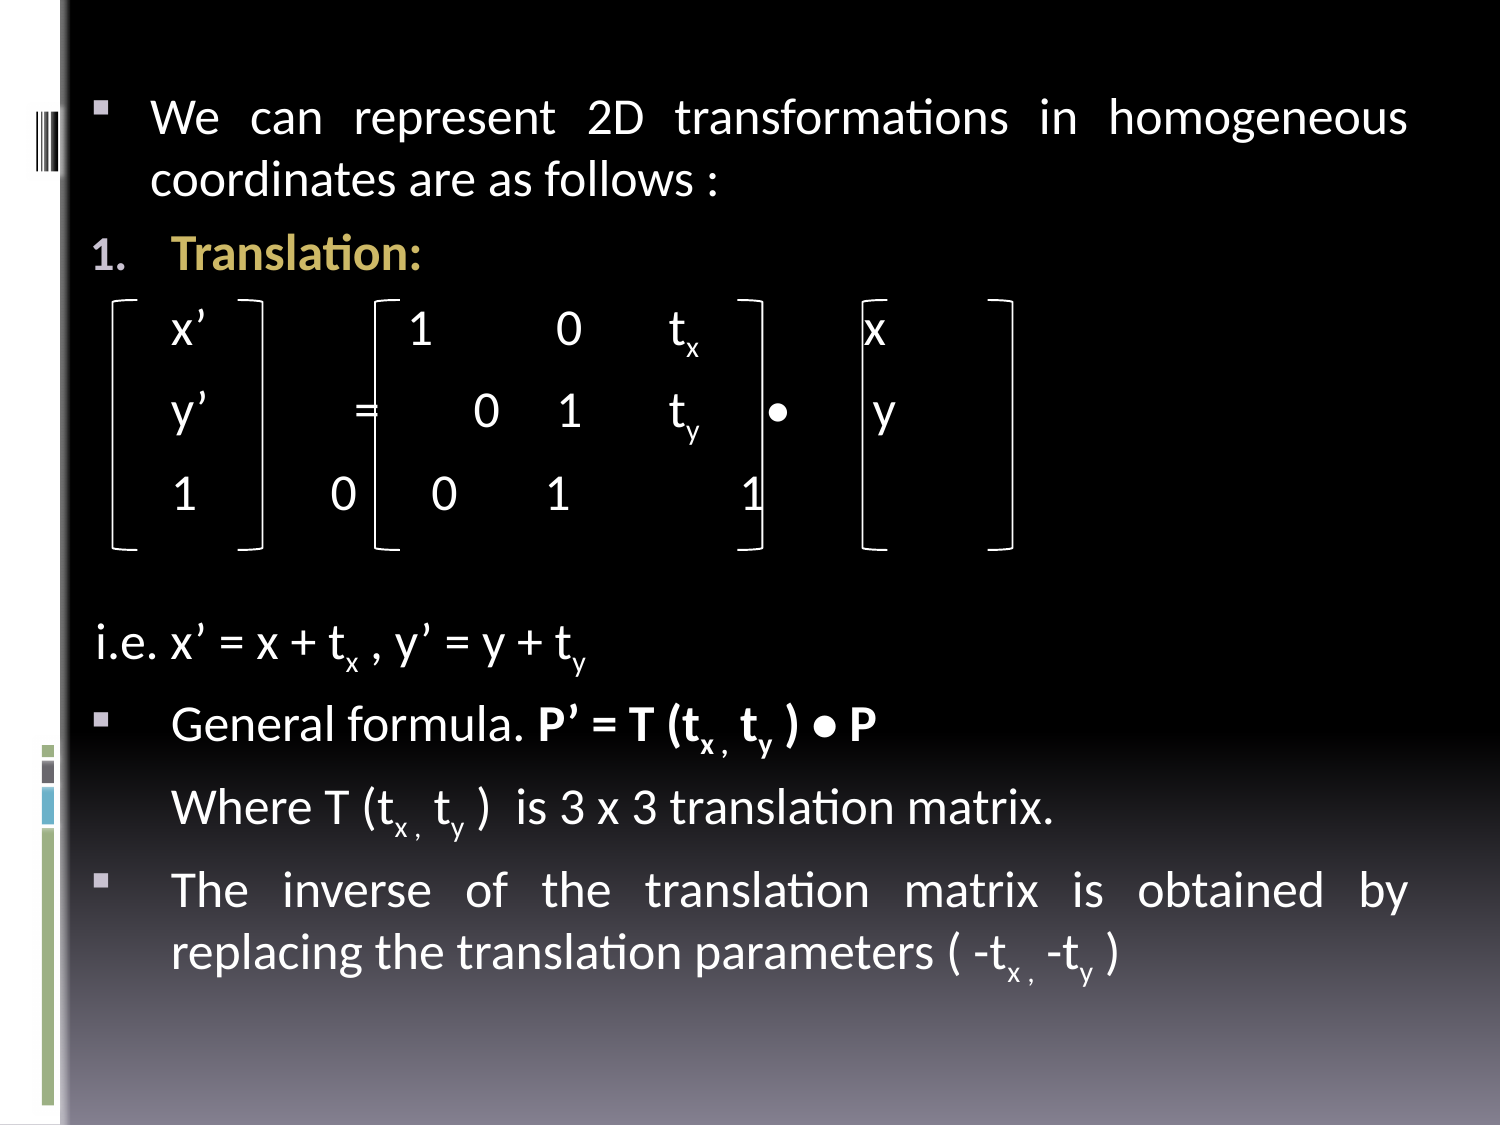

We can represent 2D transformations in homogeneous coordinates are as follows :
Translation:
	x’                 1	 0	tx	      x
	y’	     =        0	 1	ty      •       y
	1		   0	 0	1	      1

i.e. x’ = x + tx , y’ = y + ty
General formula. P’ = T (tx , ty ) • P
	Where T (tx , ty )  is 3 x 3 translation matrix.
The inverse of the translation matrix is obtained by replacing the translation parameters ( -tx , -ty )